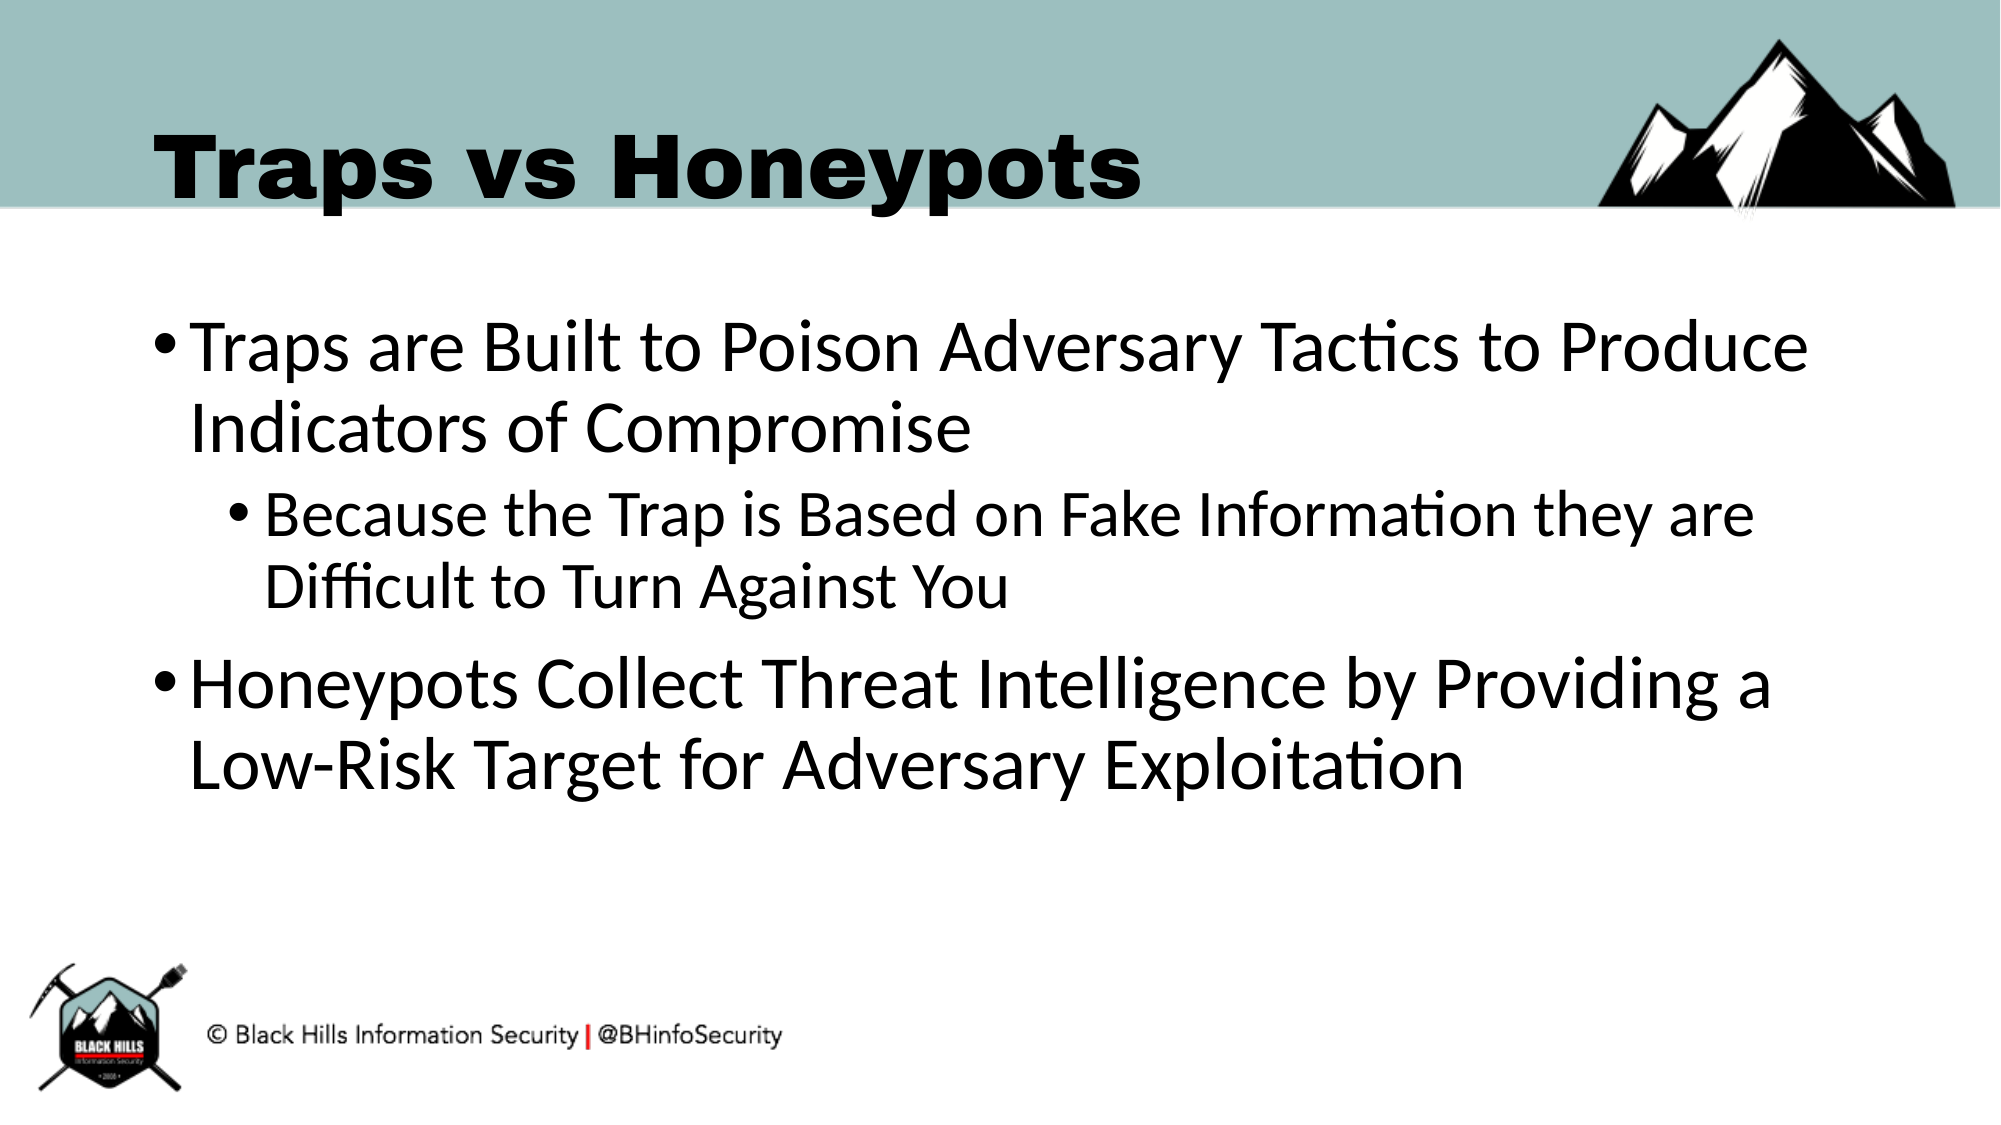

# Traps vs Honeypots
Traps are Built to Poison Adversary Tactics to Produce Indicators of Compromise
Because the Trap is Based on Fake Information they are Difficult to Turn Against You
Honeypots Collect Threat Intelligence by Providing a Low-Risk Target for Adversary Exploitation